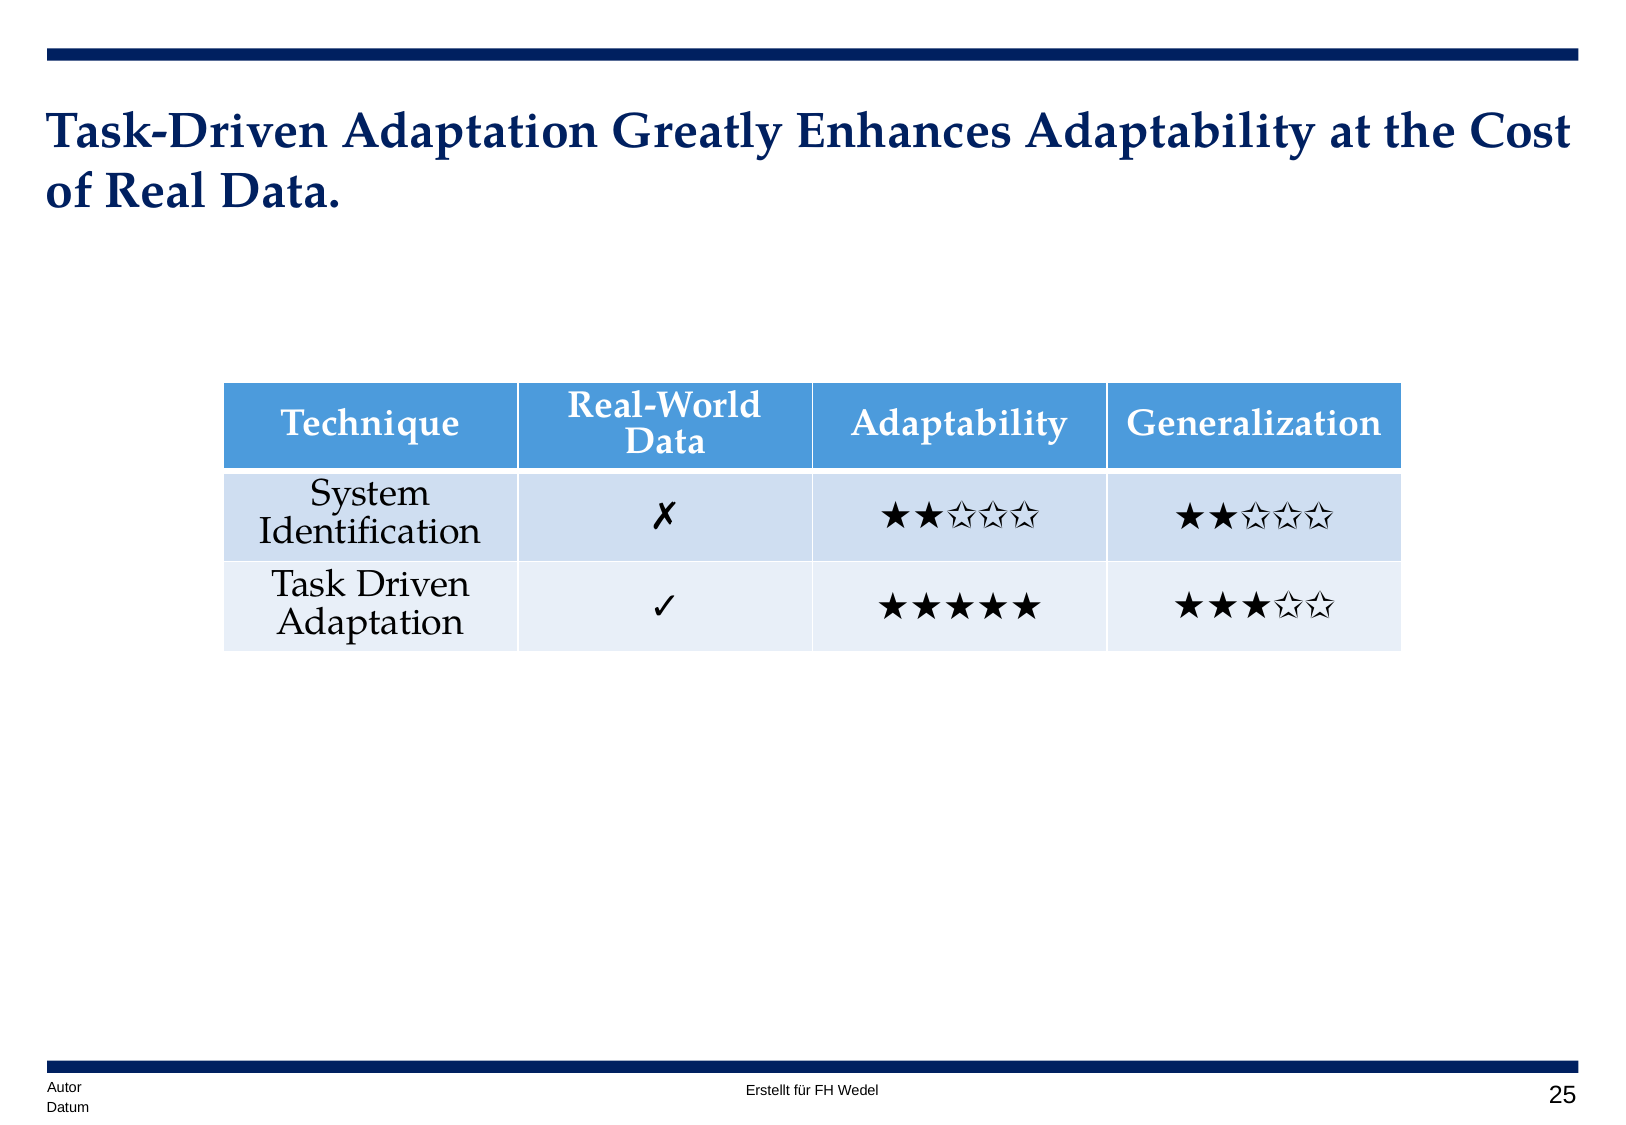

# Task-Driven Adaptation Greatly Enhances Adaptability at the Cost of Real Data.
| Technique | Real-World Data | Adaptability | Generalization |
| --- | --- | --- | --- |
| System Identification | ✗ | ★★✩✩✩ | ★★✩✩✩ |
| Task Driven Adaptation | ✓ | ★★★★★ | ★★★✩✩ |
Autor
25
Datum